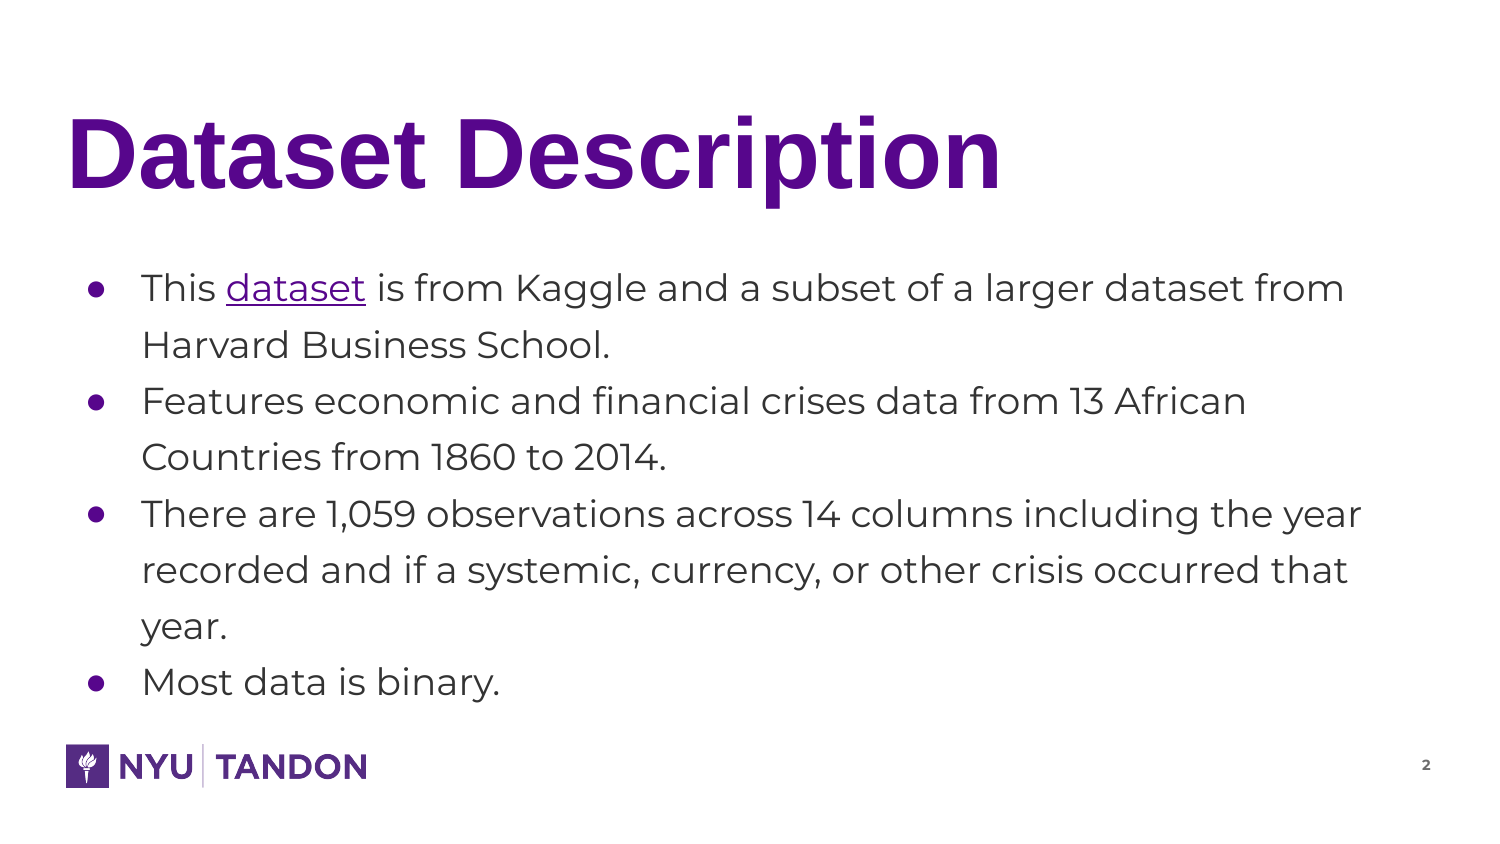

# Dataset Description
This dataset is from Kaggle and a subset of a larger dataset from Harvard Business School.
Features economic and financial crises data from 13 African Countries from 1860 to 2014.
There are 1,059 observations across 14 columns including the year recorded and if a systemic, currency, or other crisis occurred that year.
Most data is binary.